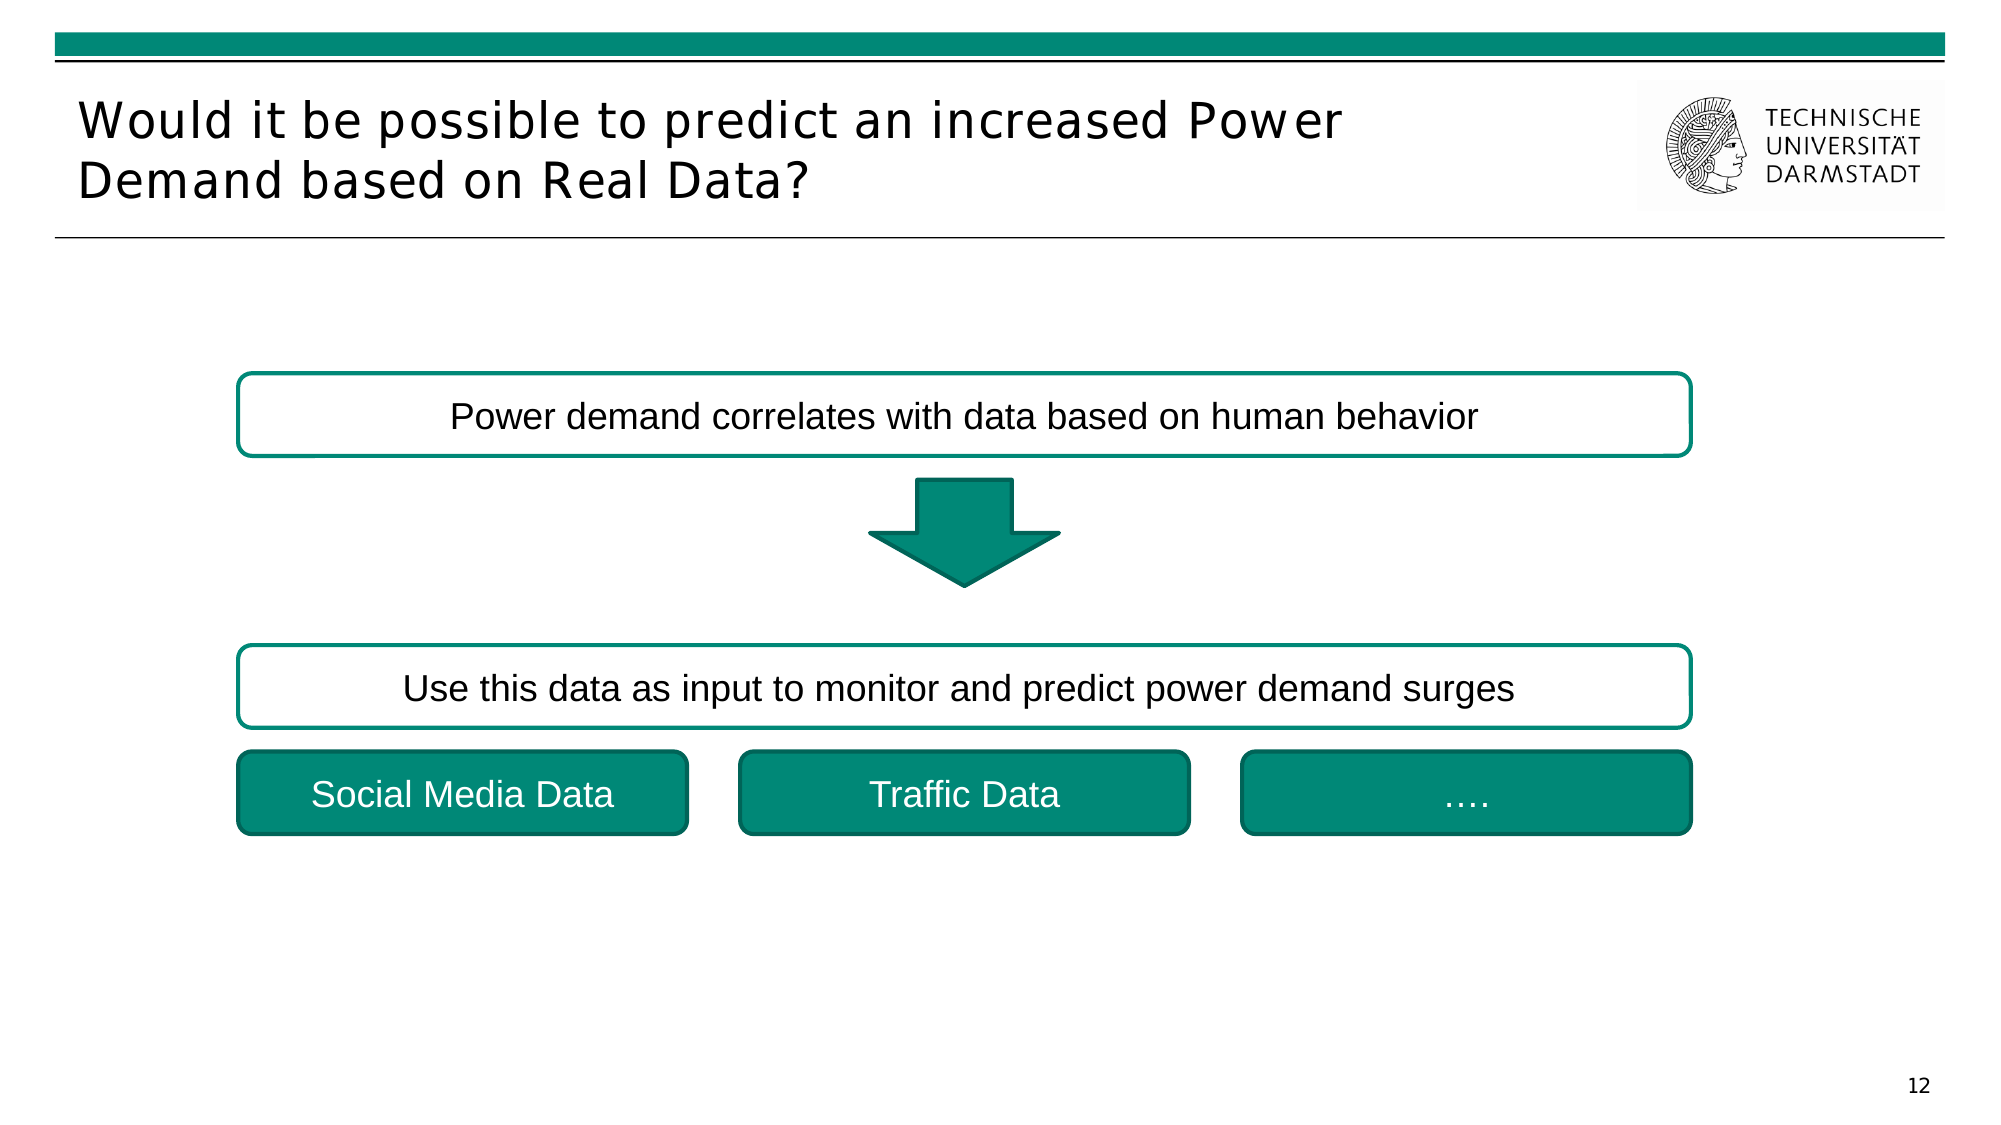

# Would it be possible to predict an increased Power Demand based on Real Data?
Power demand correlates with data based on human behavior

Use this data as input to monitor and predict power demand surges
….
Social Media Data
Traffic Data